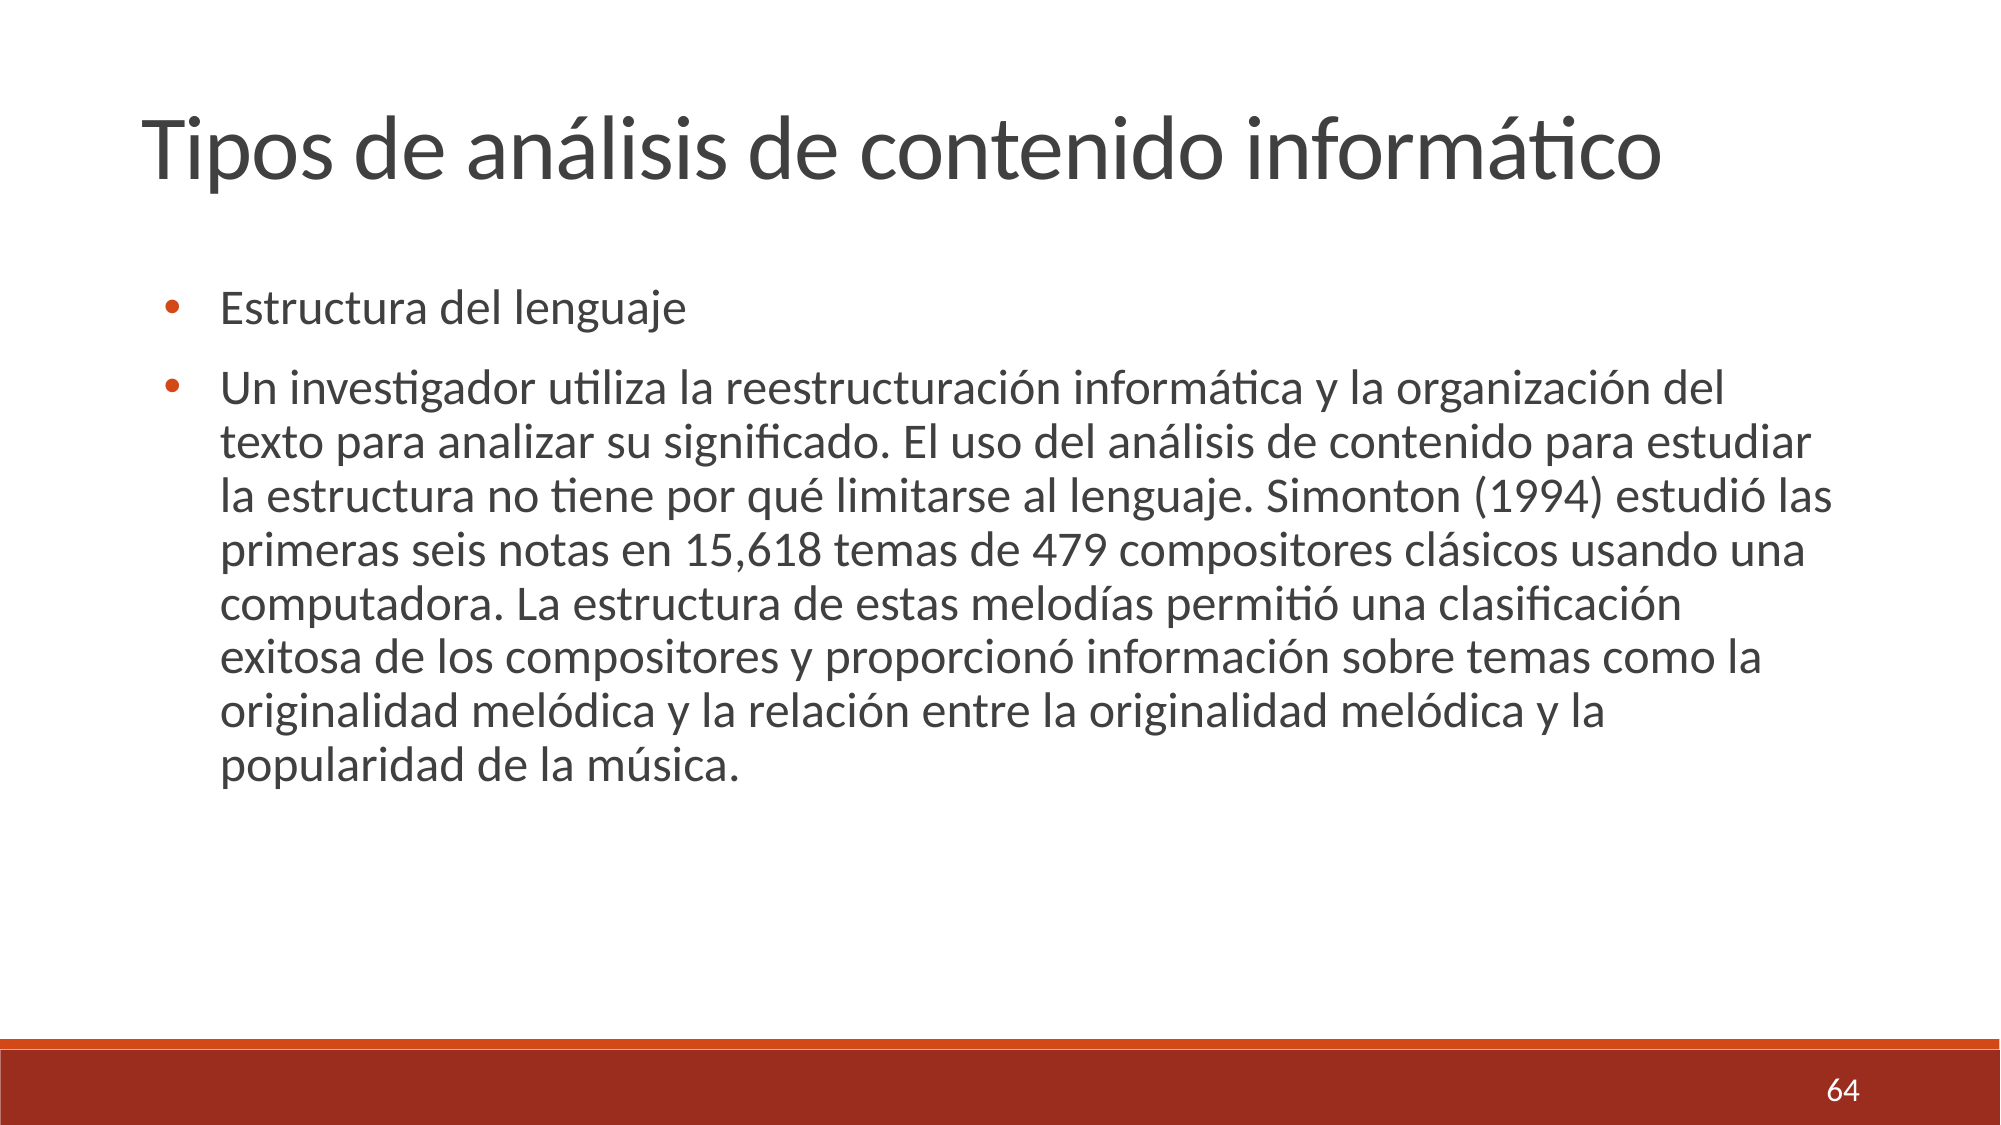

Tipos de análisis de contenido informático
Estructura del lenguaje
Un investigador utiliza la reestructuración informática y la organización del texto para analizar su significado. El uso del análisis de contenido para estudiar la estructura no tiene por qué limitarse al lenguaje. Simonton (1994) estudió las primeras seis notas en 15,618 temas de 479 compositores clásicos usando una computadora. La estructura de estas melodías permitió una clasificación exitosa de los compositores y proporcionó información sobre temas como la originalidad melódica y la relación entre la originalidad melódica y la popularidad de la música.
64